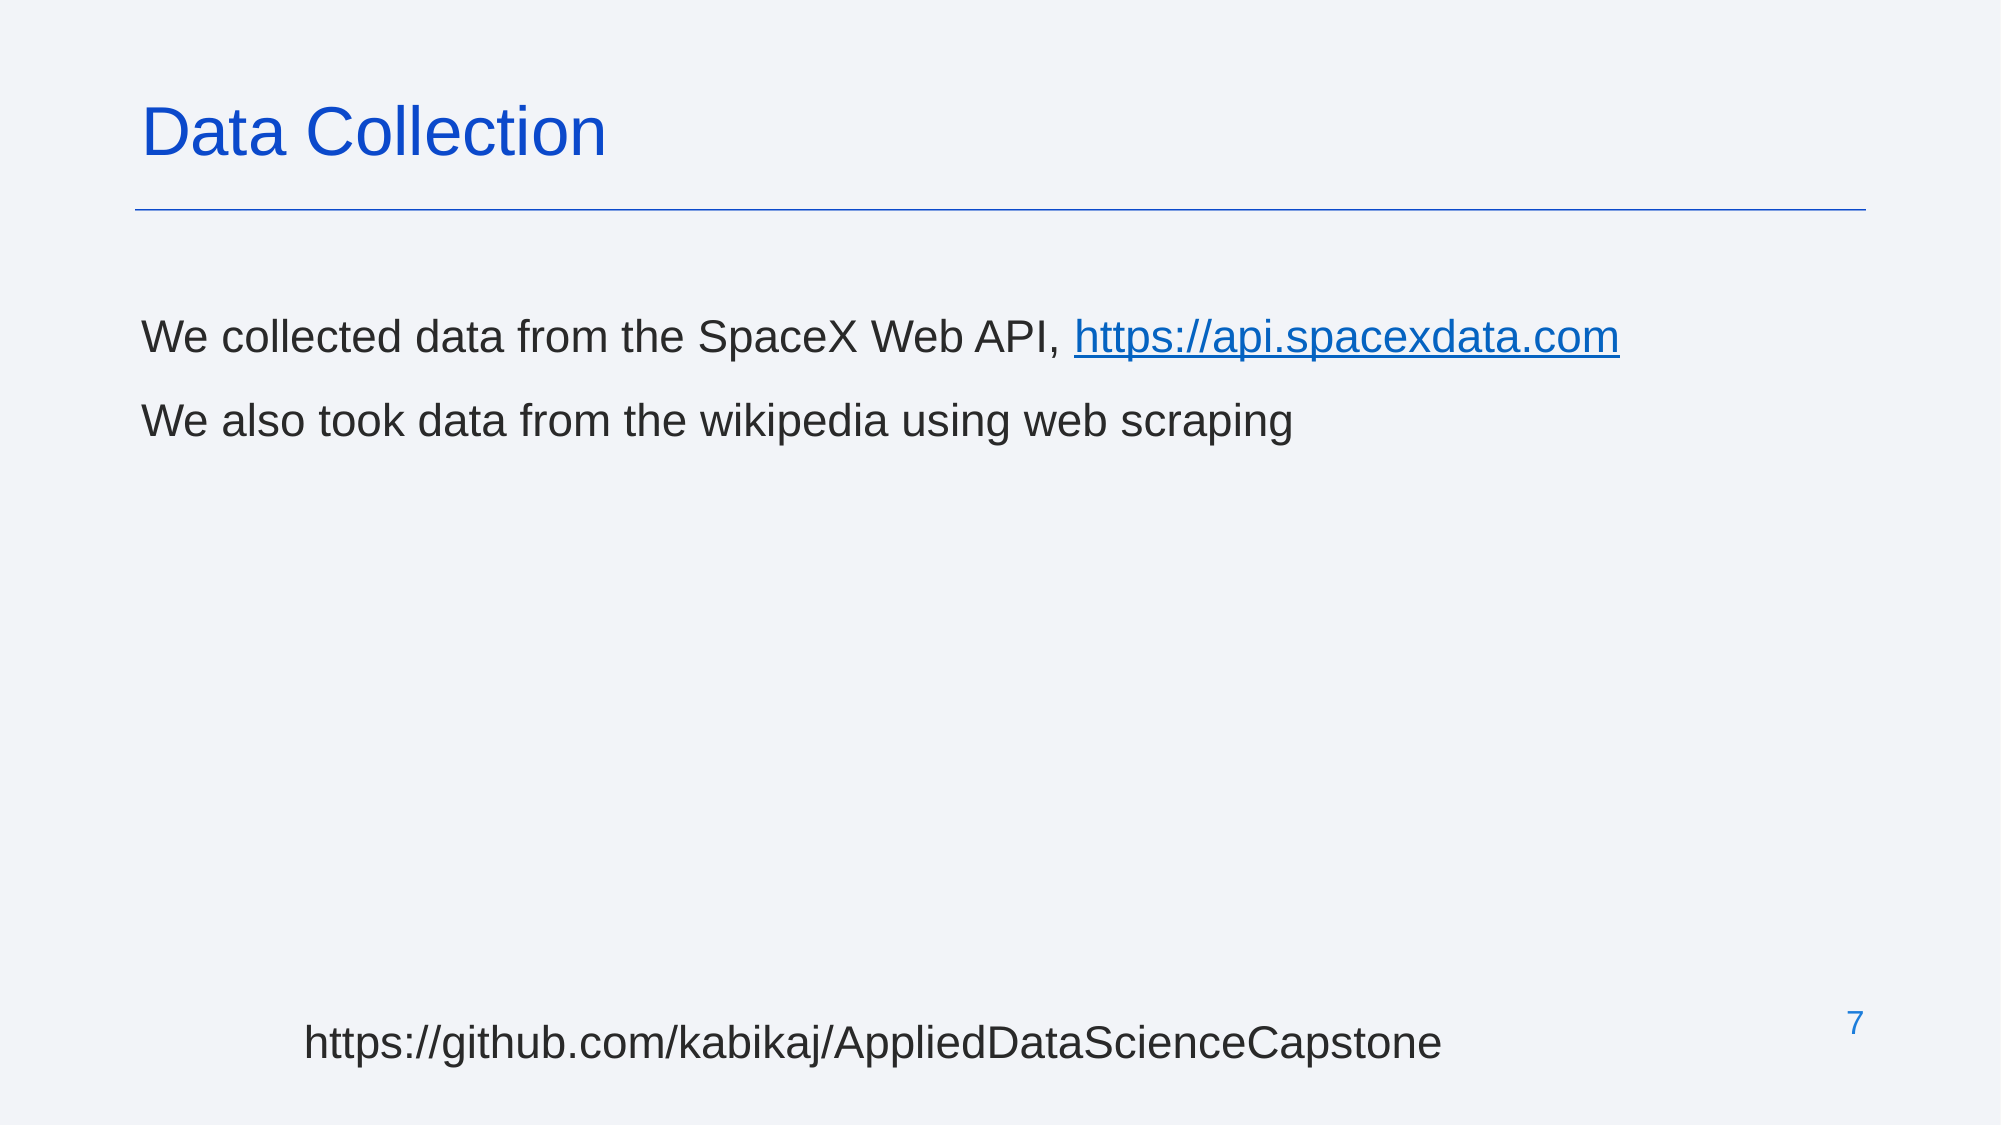

Data Collection
We collected data from the SpaceX Web API, https://api.spacexdata.com
We also took data from the wikipedia using web scraping

7
https://github.com/kabikaj/AppliedDataScienceCapstone